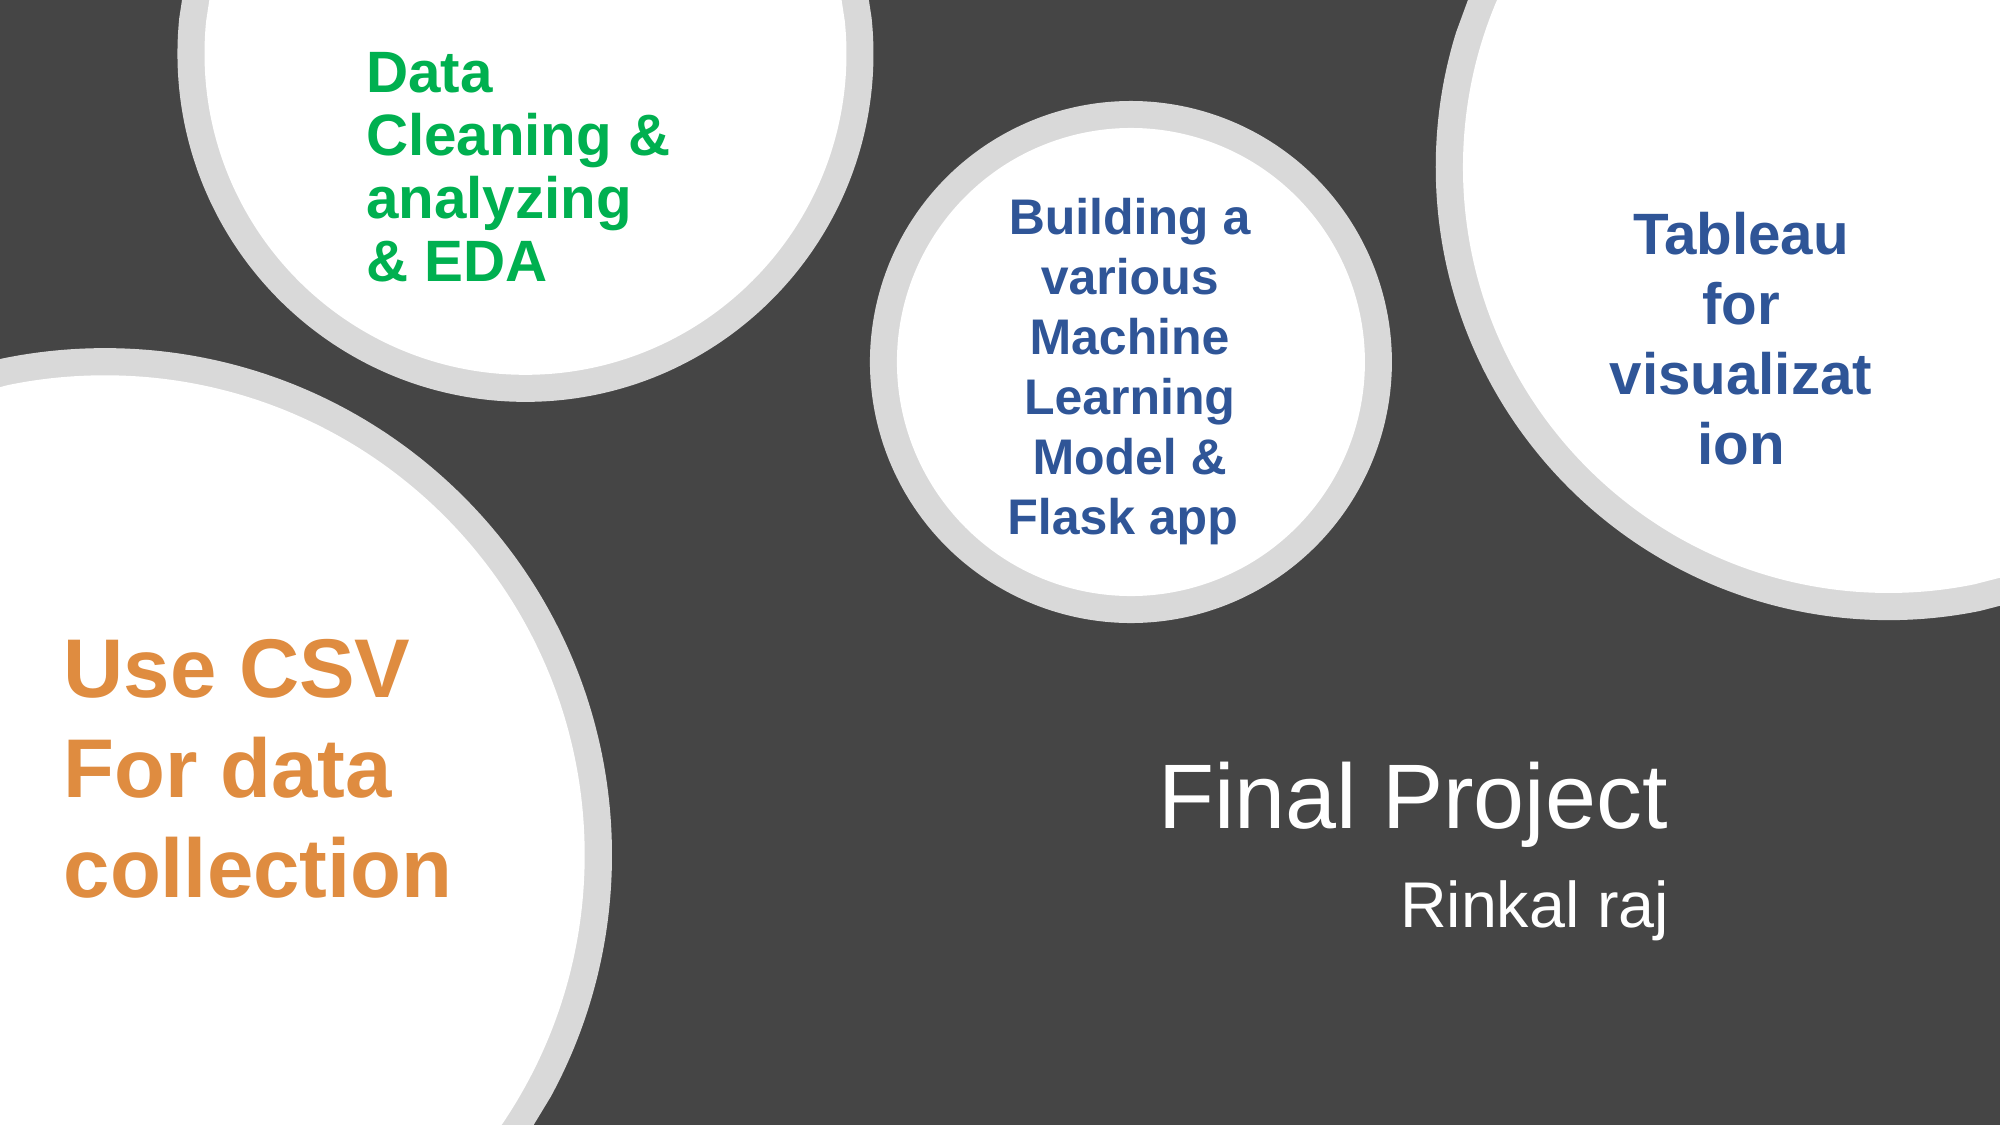

Data Cleaning & analyzing & EDA

Tableau for visualization

Building a various Machine Learning
Model & Flask app

Use CSV For data collection
# Final Project Rinkal raj